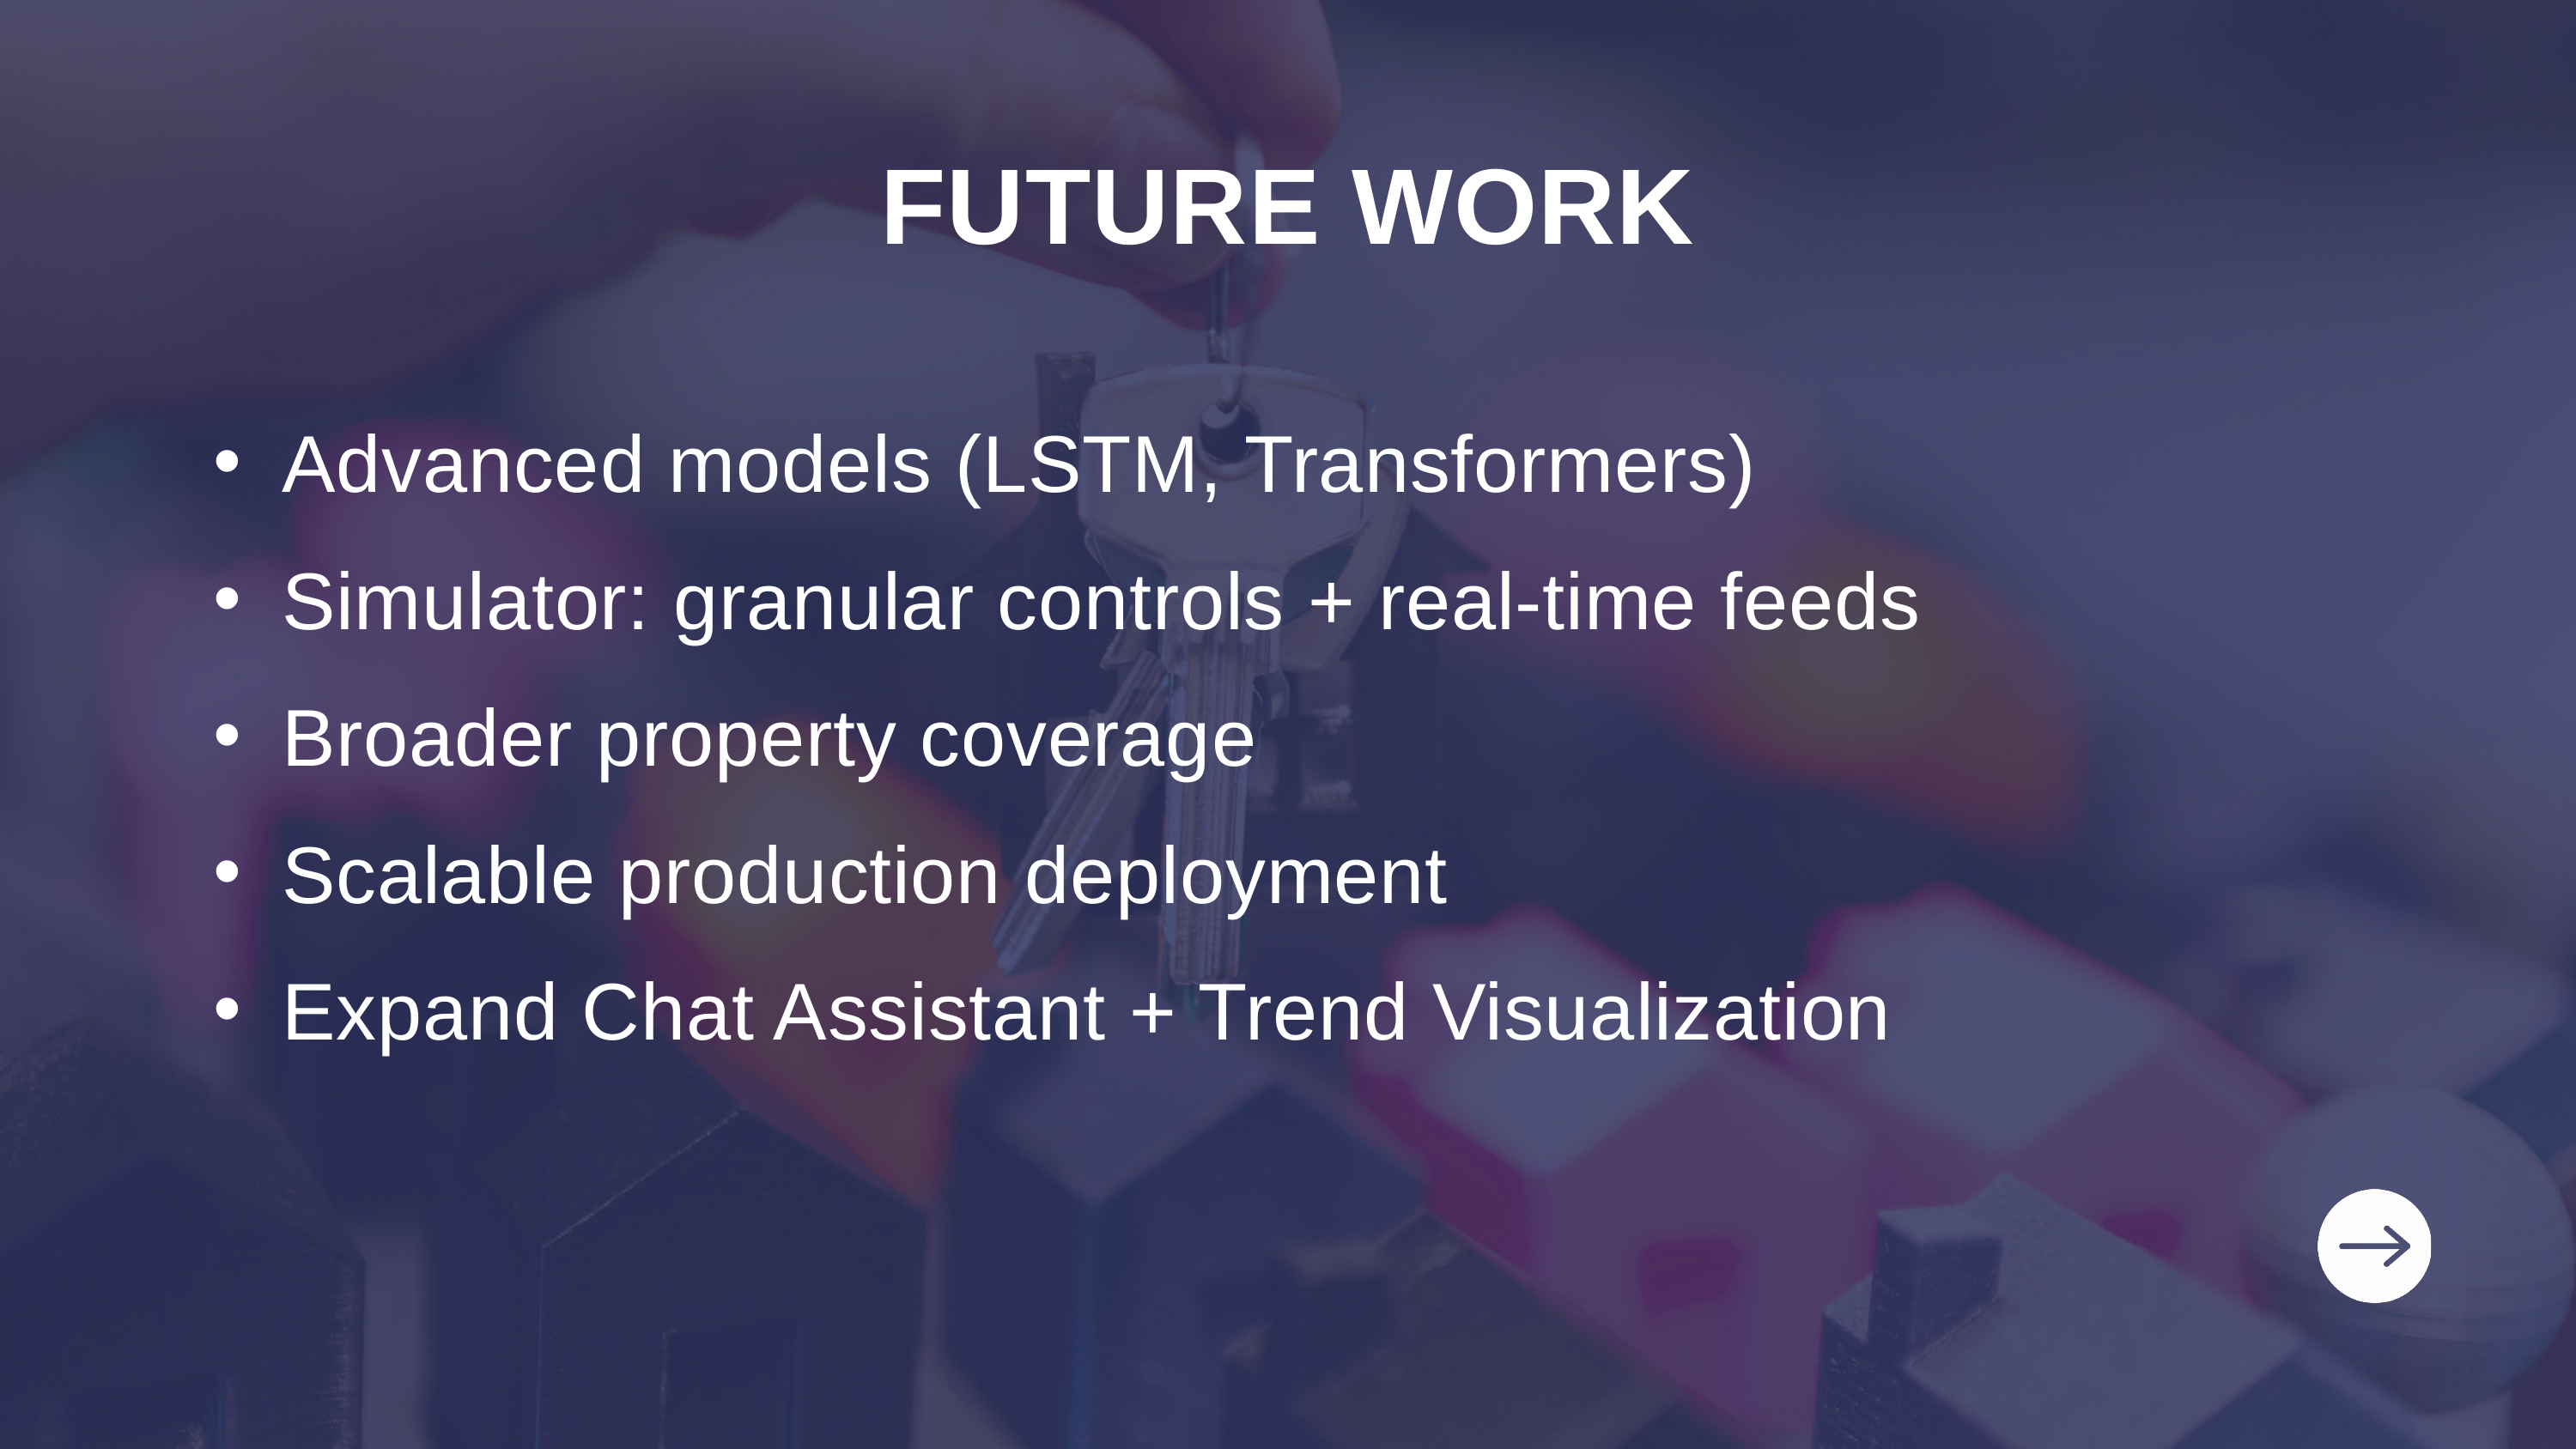

FUTURE WORK
Advanced models (LSTM, Transformers)
Simulator: granular controls + real‑time feeds
Broader property coverage
Scalable production deployment
Expand Chat Assistant + Trend Visualization